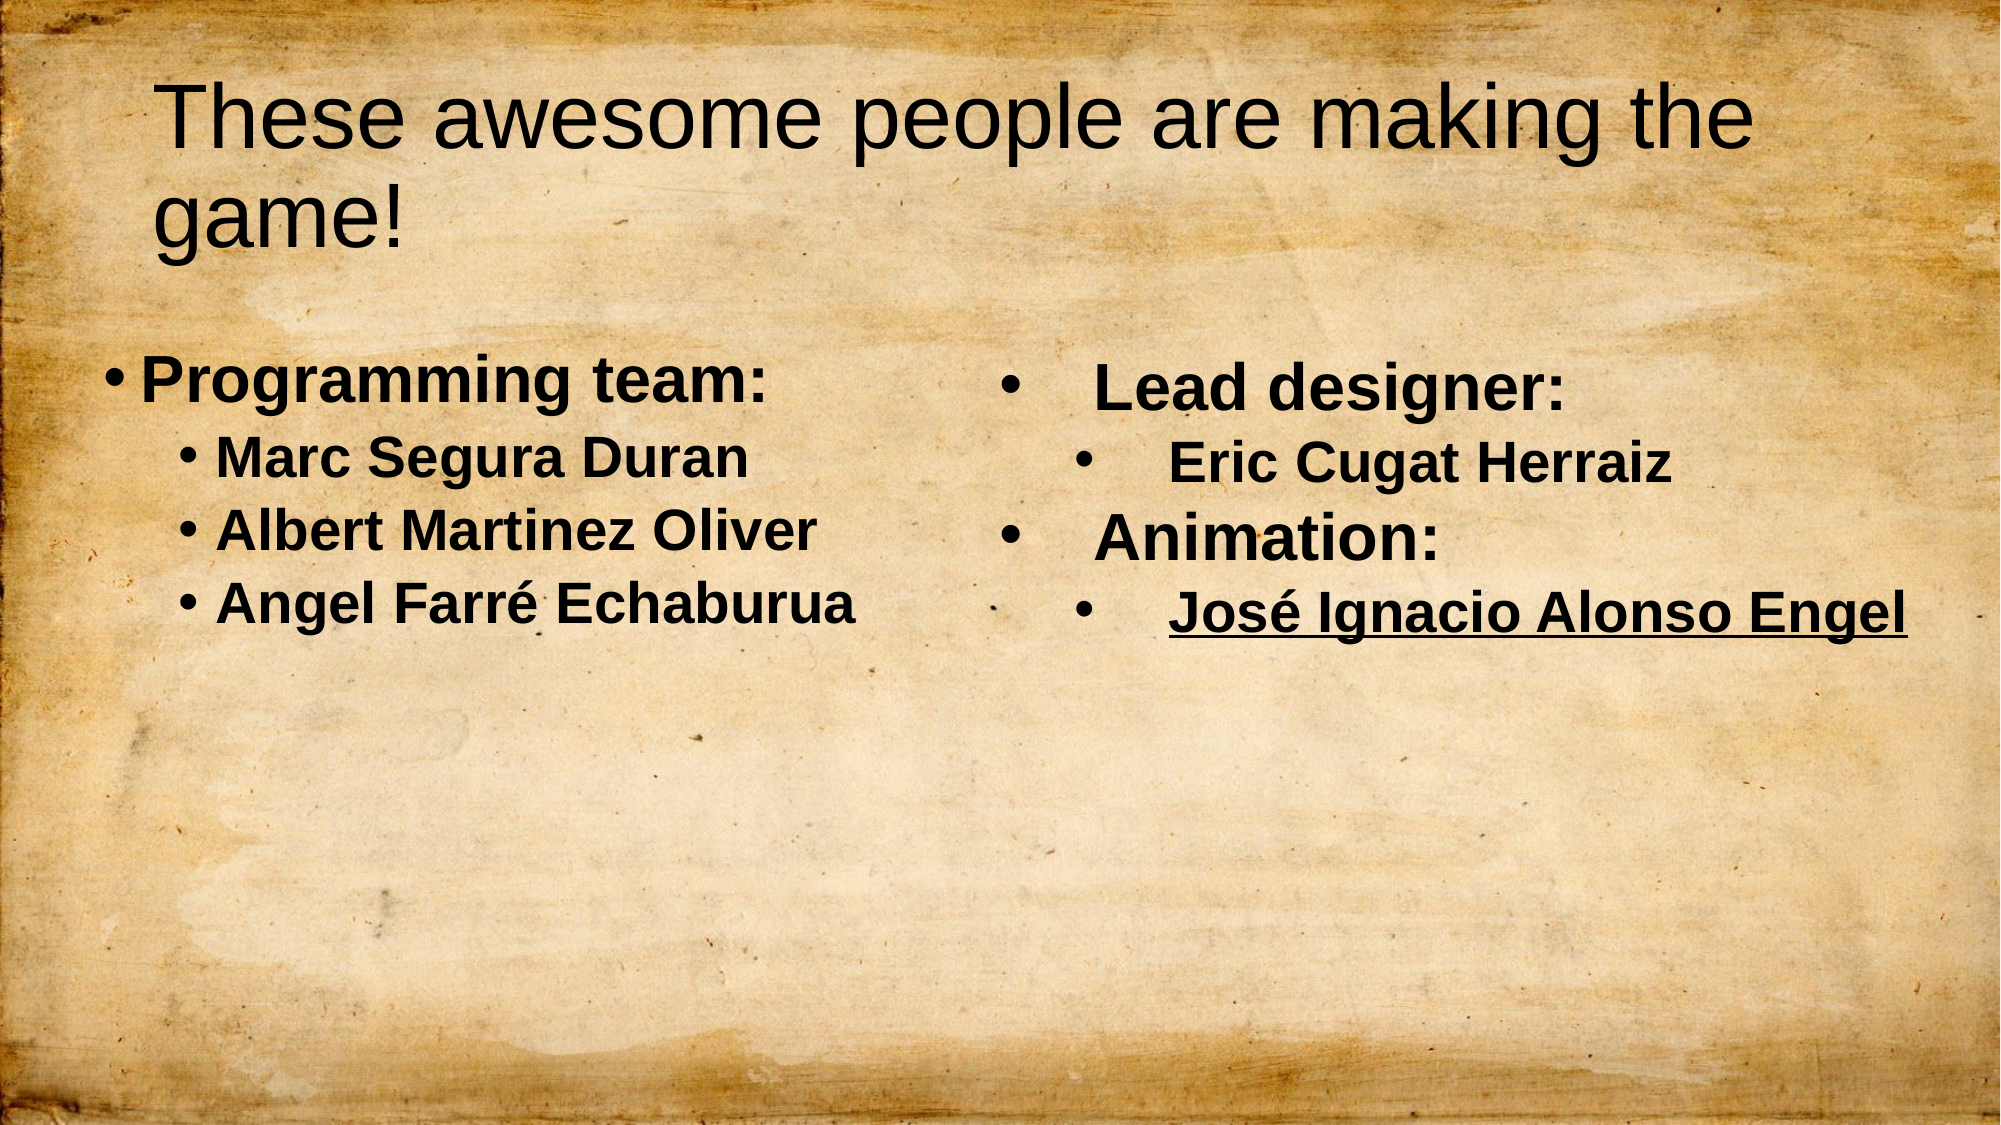

# These awesome people are making the game!
Lead designer:
Eric Cugat Herraiz
Animation:
José Ignacio Alonso Engel
Programming team:
Marc Segura Duran
Albert Martinez Oliver
Angel Farré Echaburua